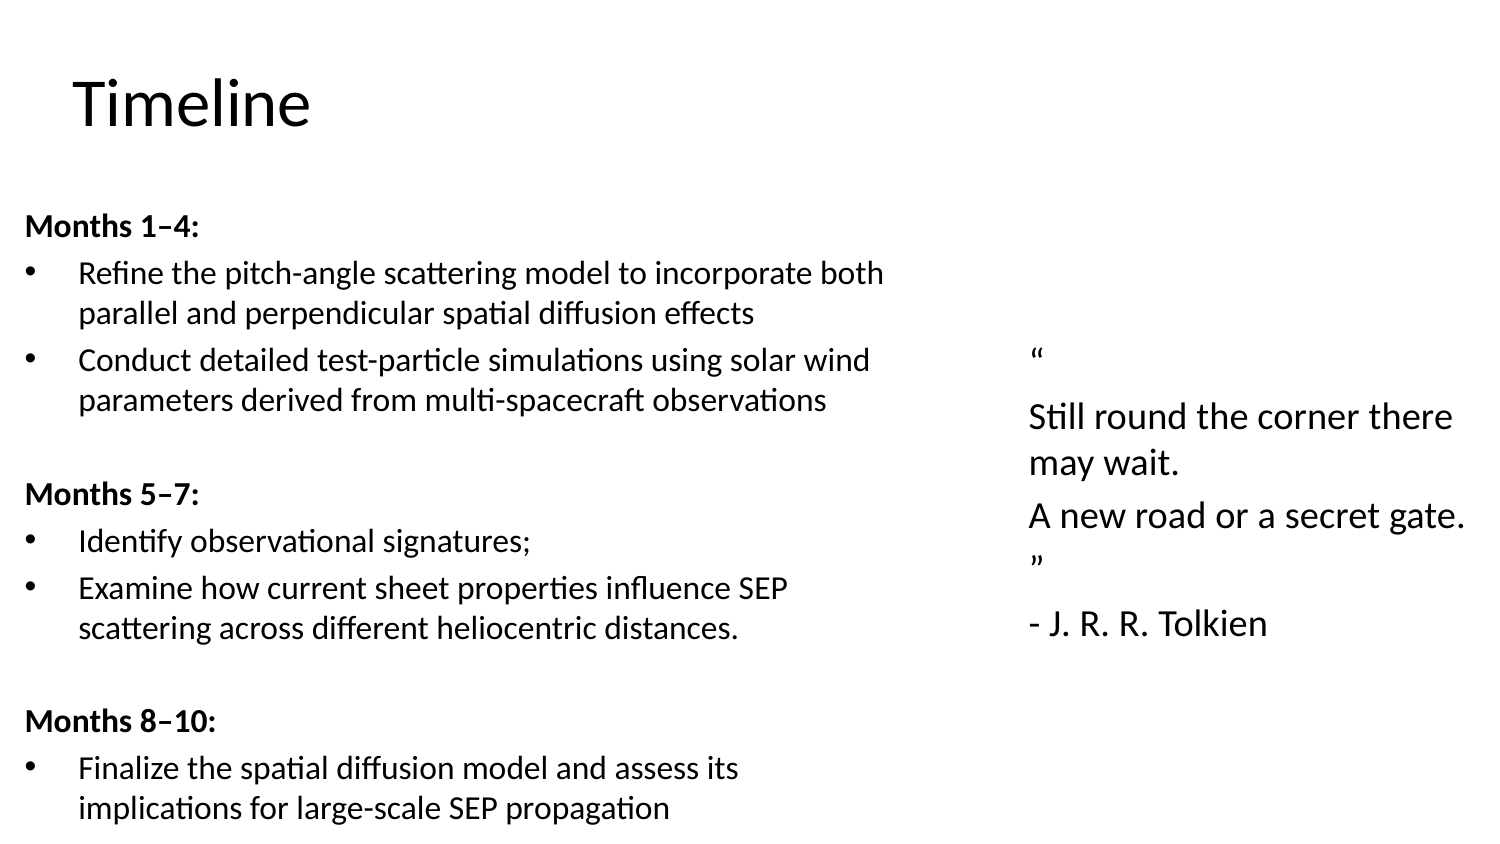

# Timeline
Months 1–4:
Refine the pitch-angle scattering model to incorporate both parallel and perpendicular spatial diffusion effects
Conduct detailed test-particle simulations using solar wind parameters derived from multi-spacecraft observations

Months 5–7:
Identify observational signatures;
Examine how current sheet properties influence SEP scattering across different heliocentric distances.

Months 8–10:
Finalize the spatial diffusion model and assess its implications for large-scale SEP propagation
“
Still round the corner there may wait.
A new road or a secret gate.
”
										- J. R. R. Tolkien